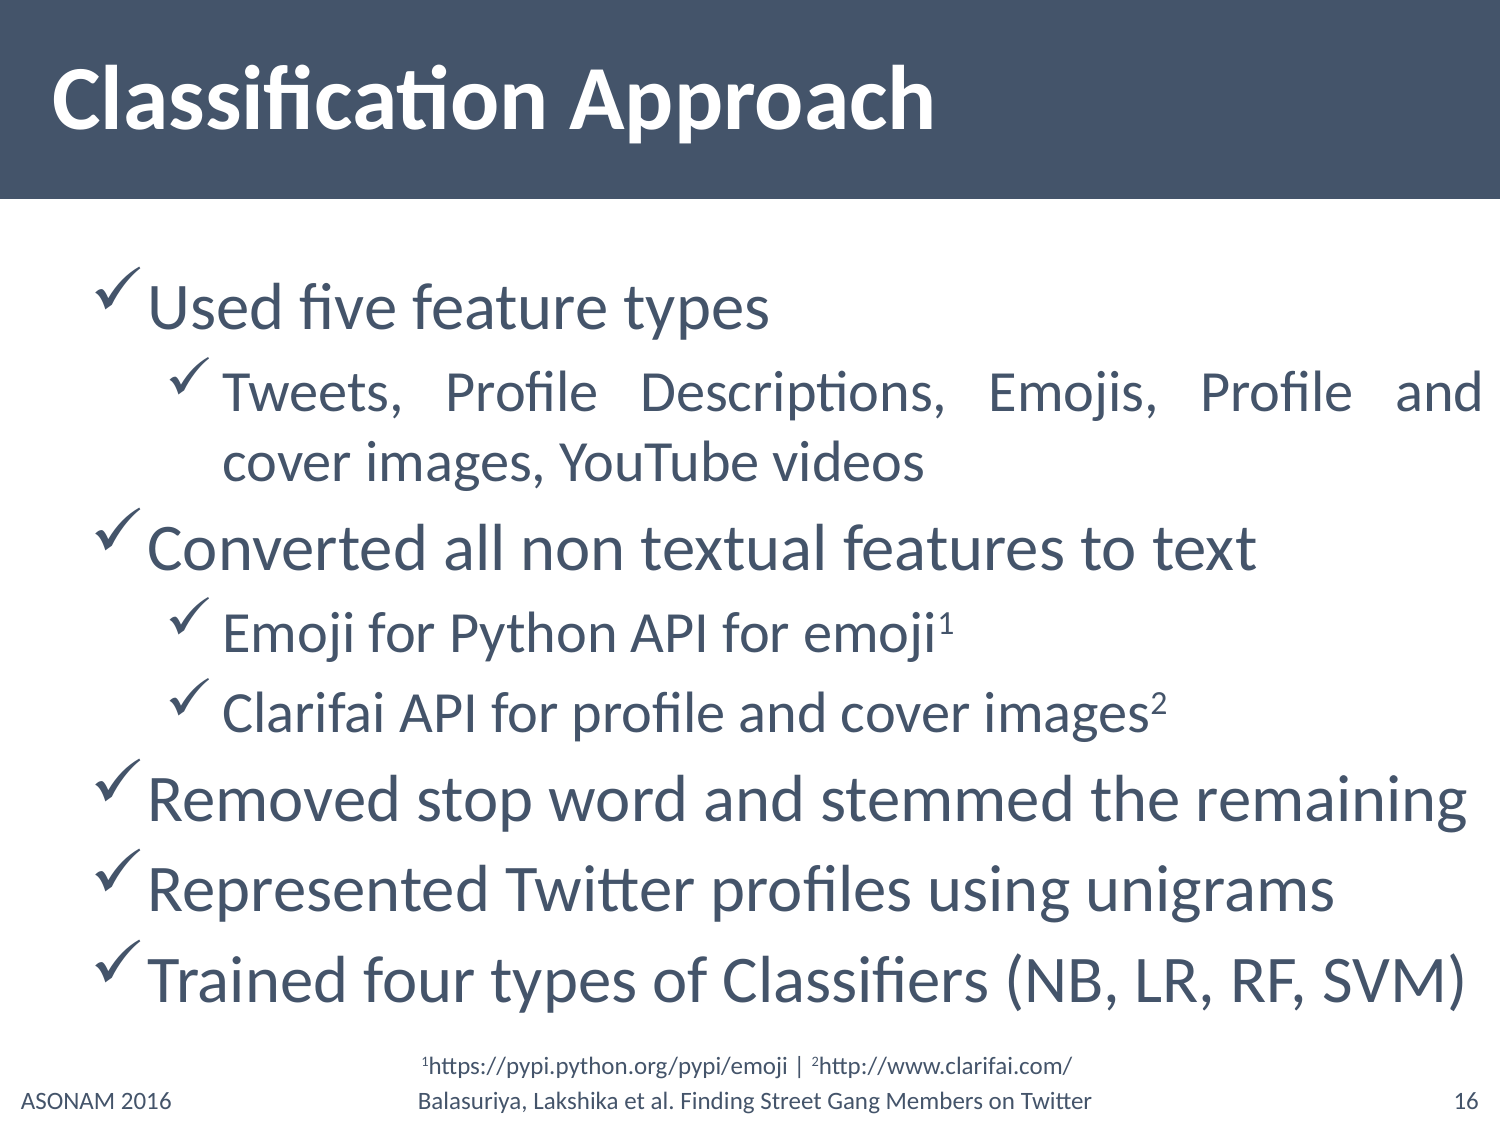

# Classification Approach
Used five feature types
Tweets, Profile Descriptions, Emojis, Profile and cover images, YouTube videos
Converted all non textual features to text
Emoji for Python API for emoji1
Clarifai API for profile and cover images2
Removed stop word and stemmed the remaining
Represented Twitter profiles using unigrams
Trained four types of Classifiers (NB, LR, RF, SVM)
1https://pypi.python.org/pypi/emoji | 2http://www.clarifai.com/
Balasuriya, Lakshika et al. Finding Street Gang Members on Twitter
ASONAM 2016
16